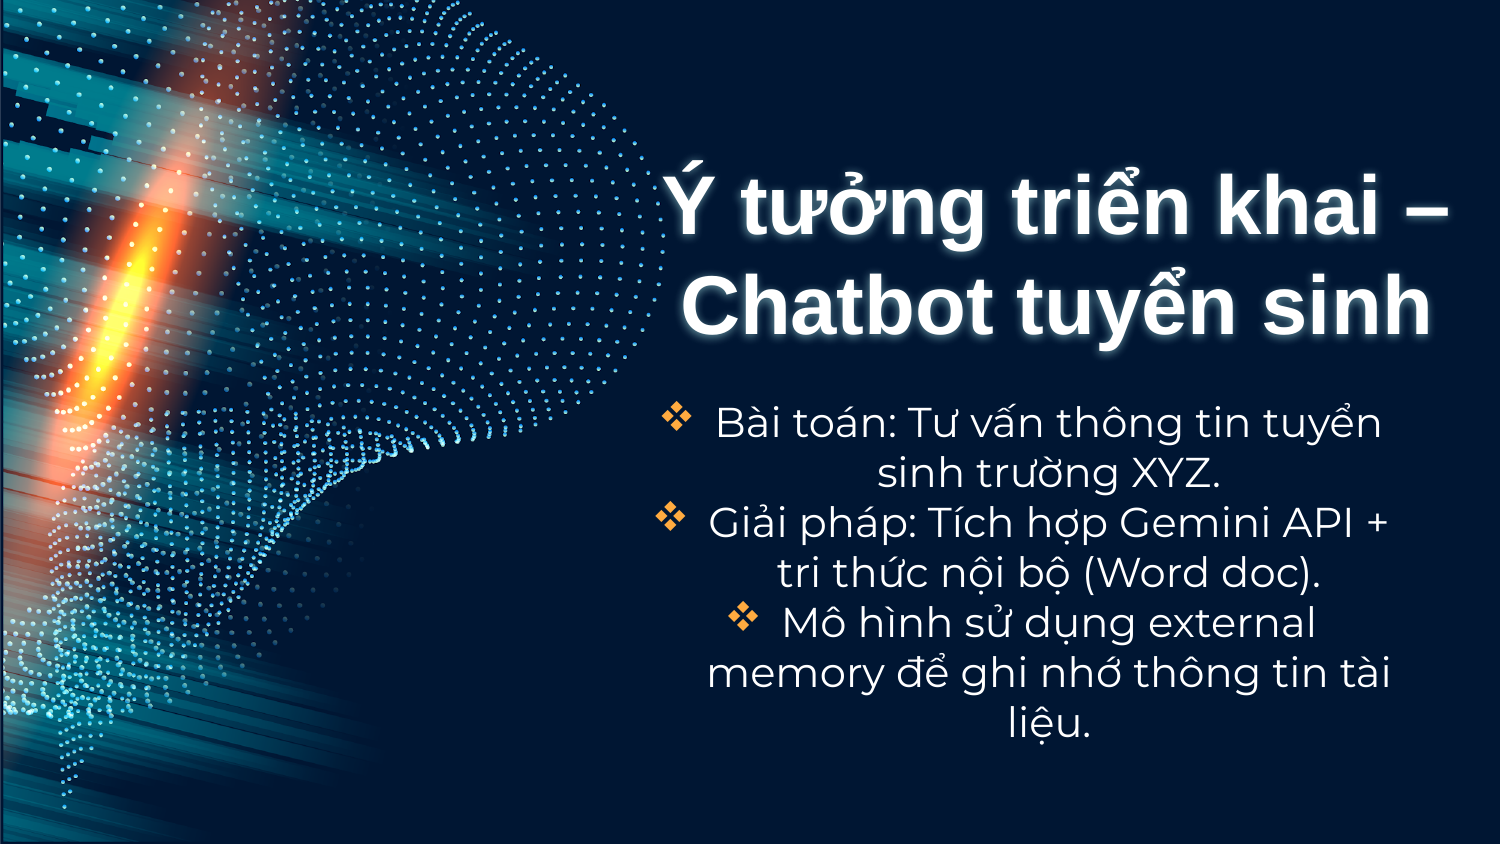

# Ý tưởng triển khai – Chatbot tuyển sinh
Bài toán: Tư vấn thông tin tuyển sinh trường XYZ.
Giải pháp: Tích hợp Gemini API + tri thức nội bộ (Word doc).
Mô hình sử dụng external memory để ghi nhớ thông tin tài liệu.